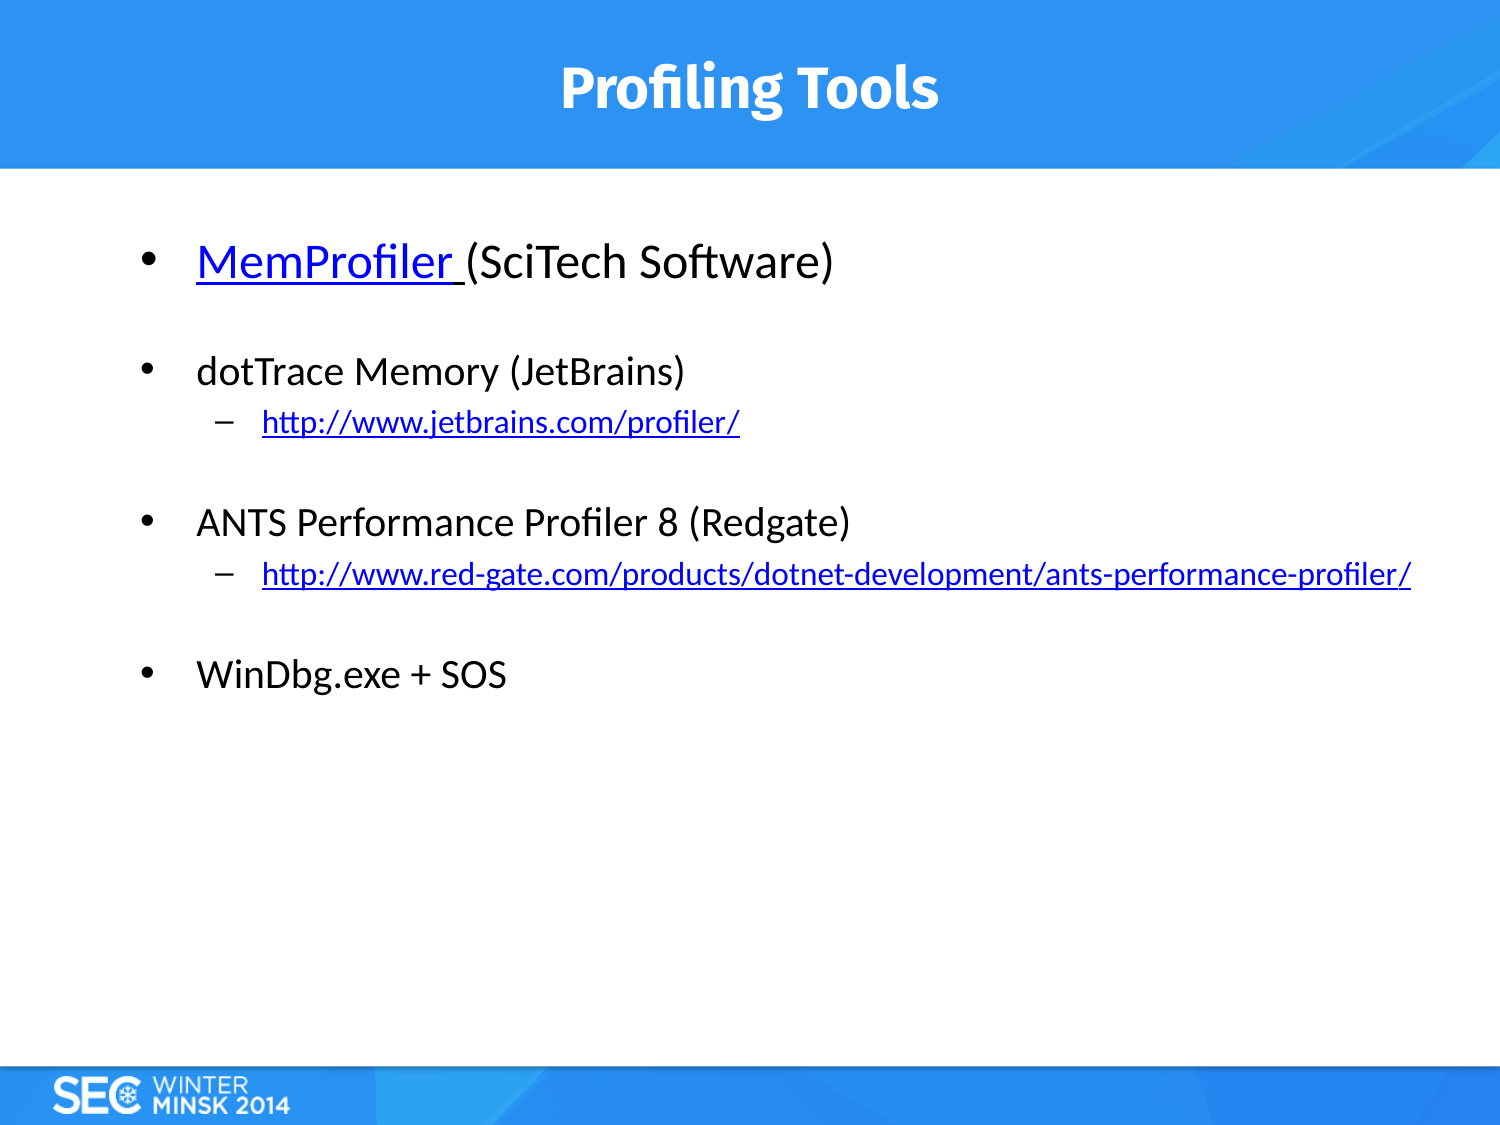

# Profiling Tools

MemProfiler (SciTech Software)

dotTrace Memory (JetBrains)
http://www.jetbrains.com/profiler/

ANTS Performance Profiler 8 (Redgate)
http://www.red-gate.com/products/dotnet-development/ants-performance-profiler/

WinDbg.exe + SOS